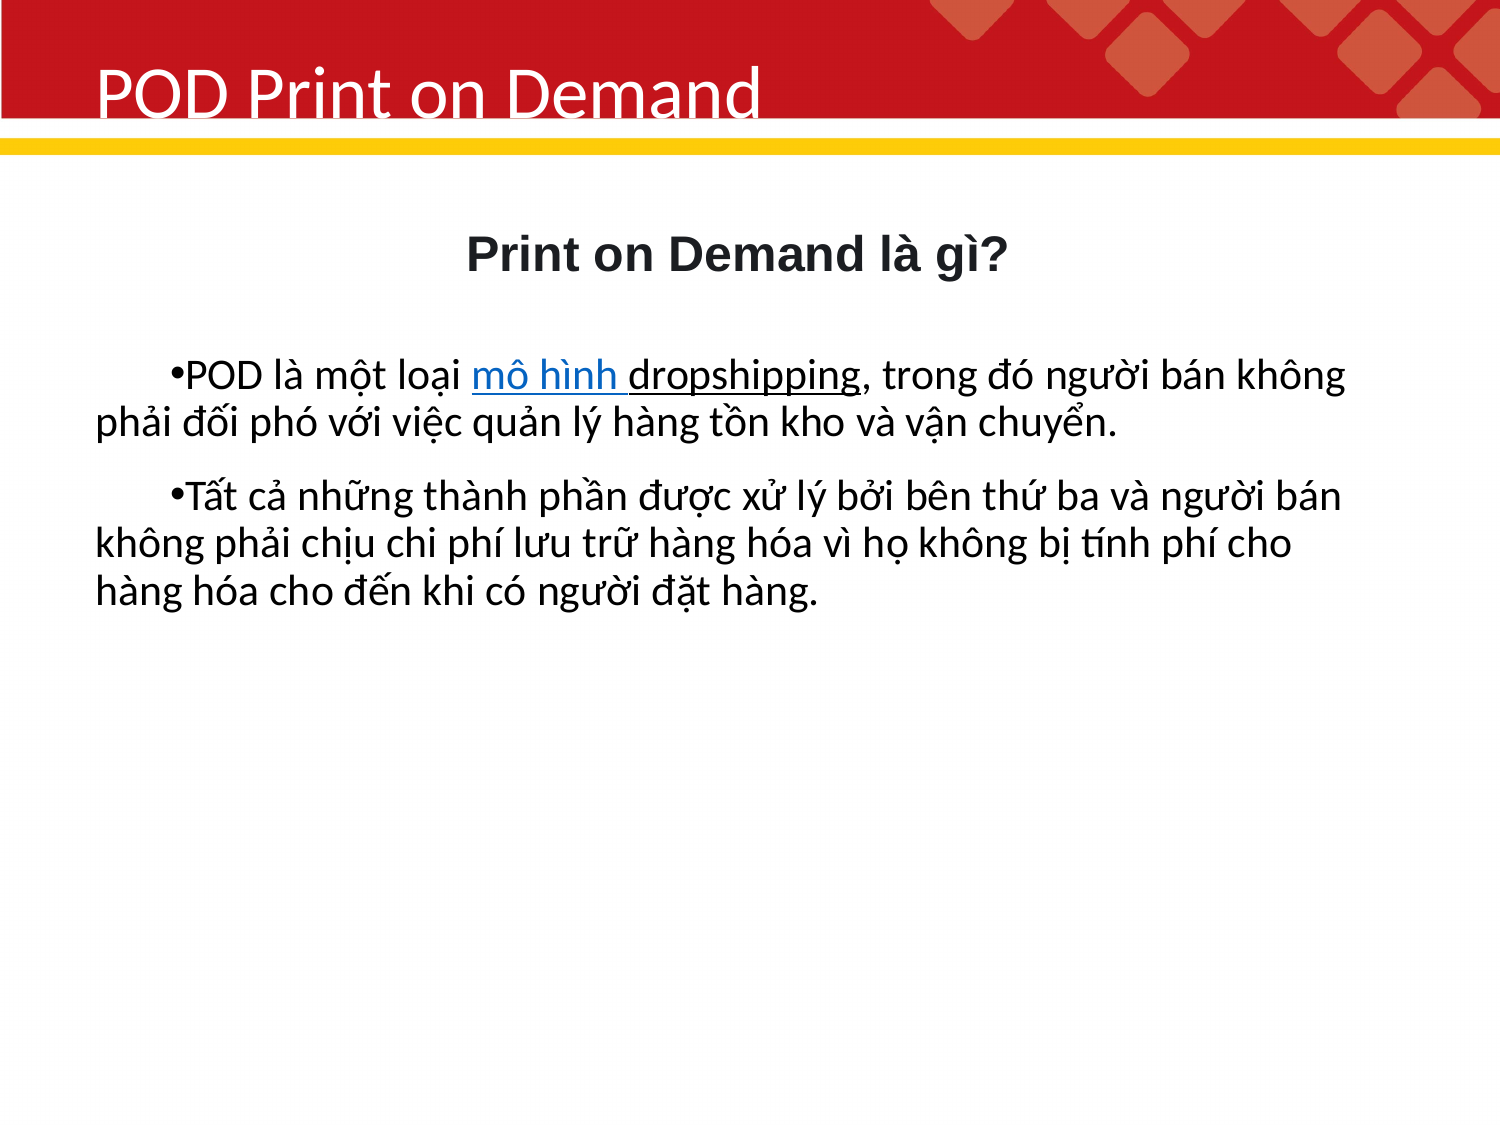

# POD Print on Demand
Print on Demand là gì?

POD là một loại mô hình dropshipping, trong đó người bán không phải đối phó với việc quản lý hàng tồn kho và vận chuyển.
Tất cả những thành phần được xử lý bởi bên thứ ba và người bán không phải chịu chi phí lưu trữ hàng hóa vì họ không bị tính phí cho hàng hóa cho đến khi có người đặt hàng.